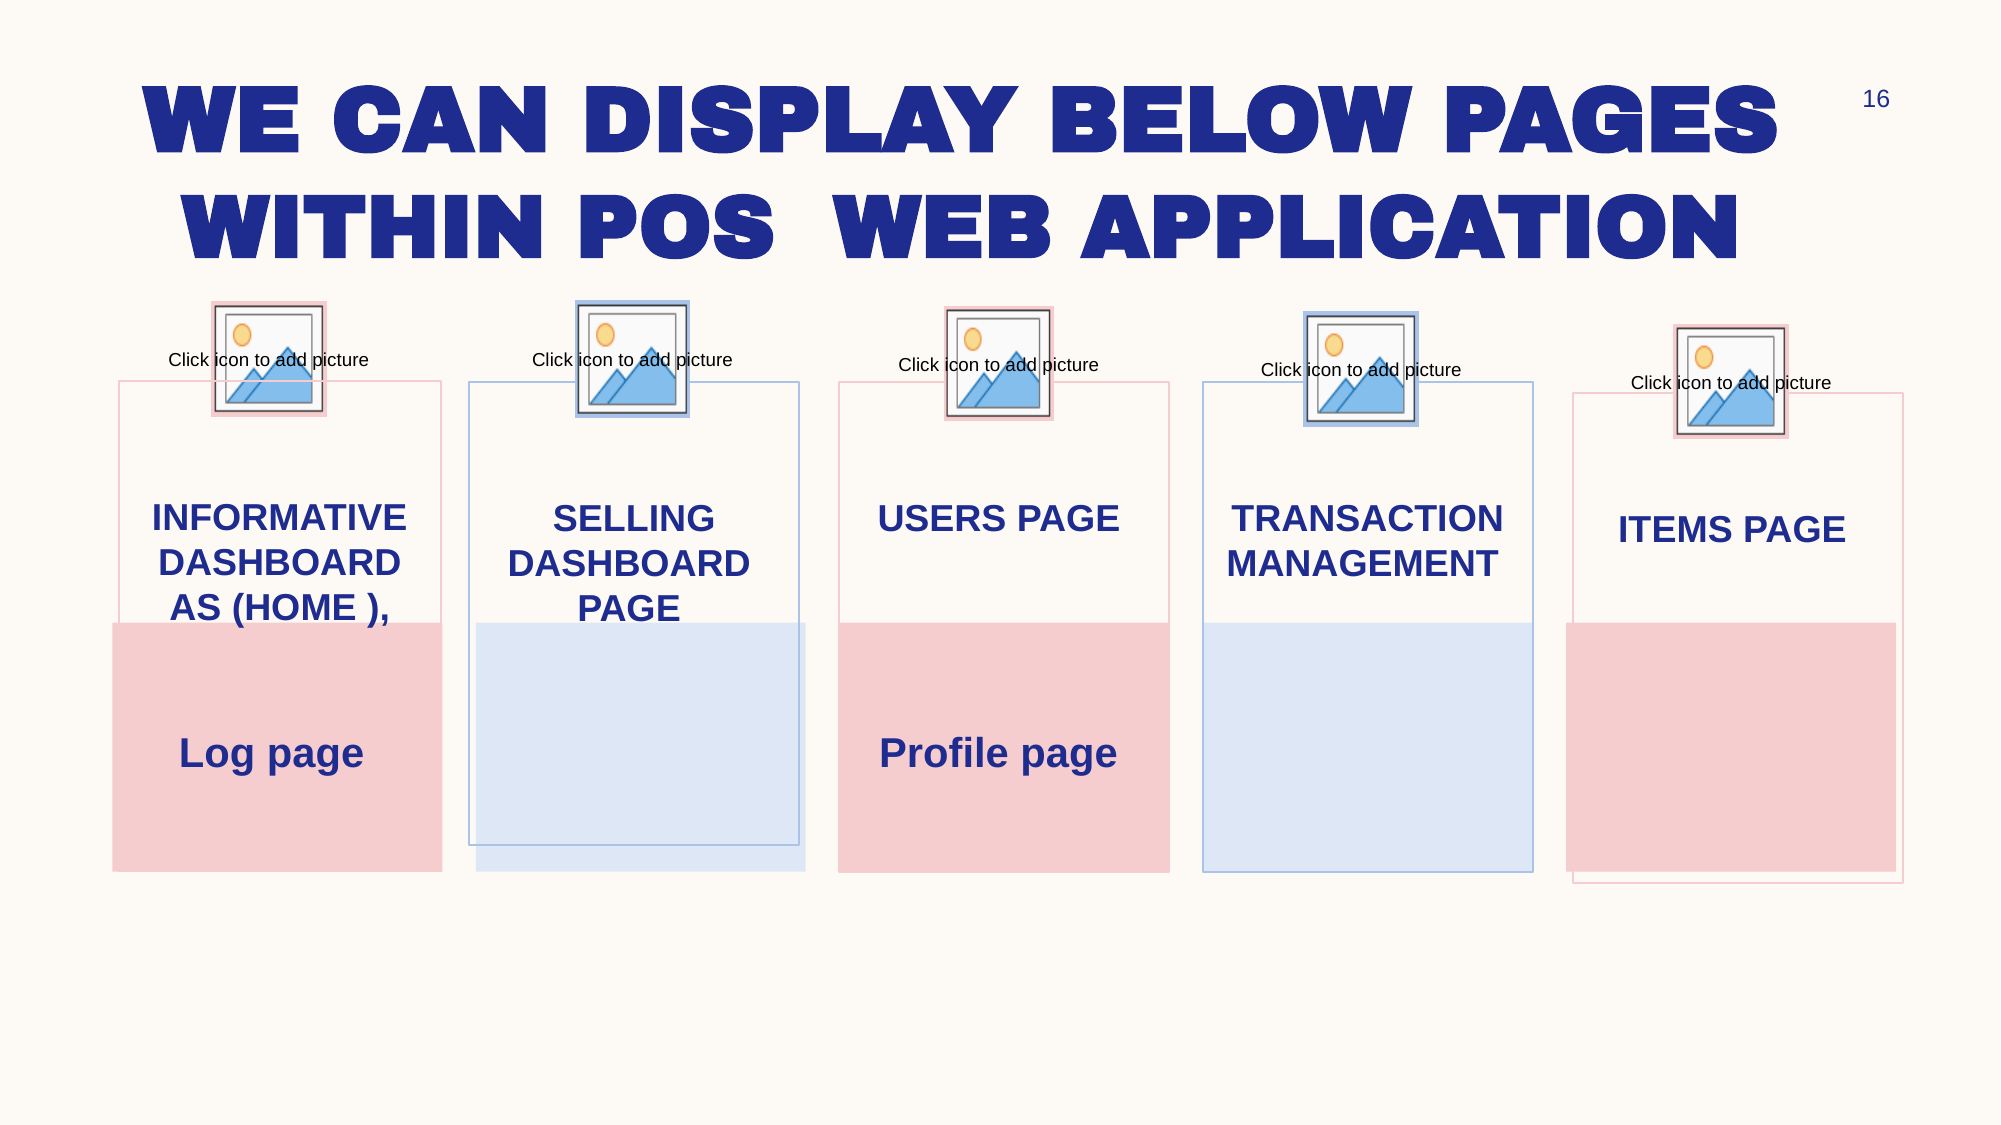

# We can display below pages within POS  web application
16

Informative dashboard as (home ),

Selling dashboard  page
Users page
Transaction management
Items page
Log page

Profile page